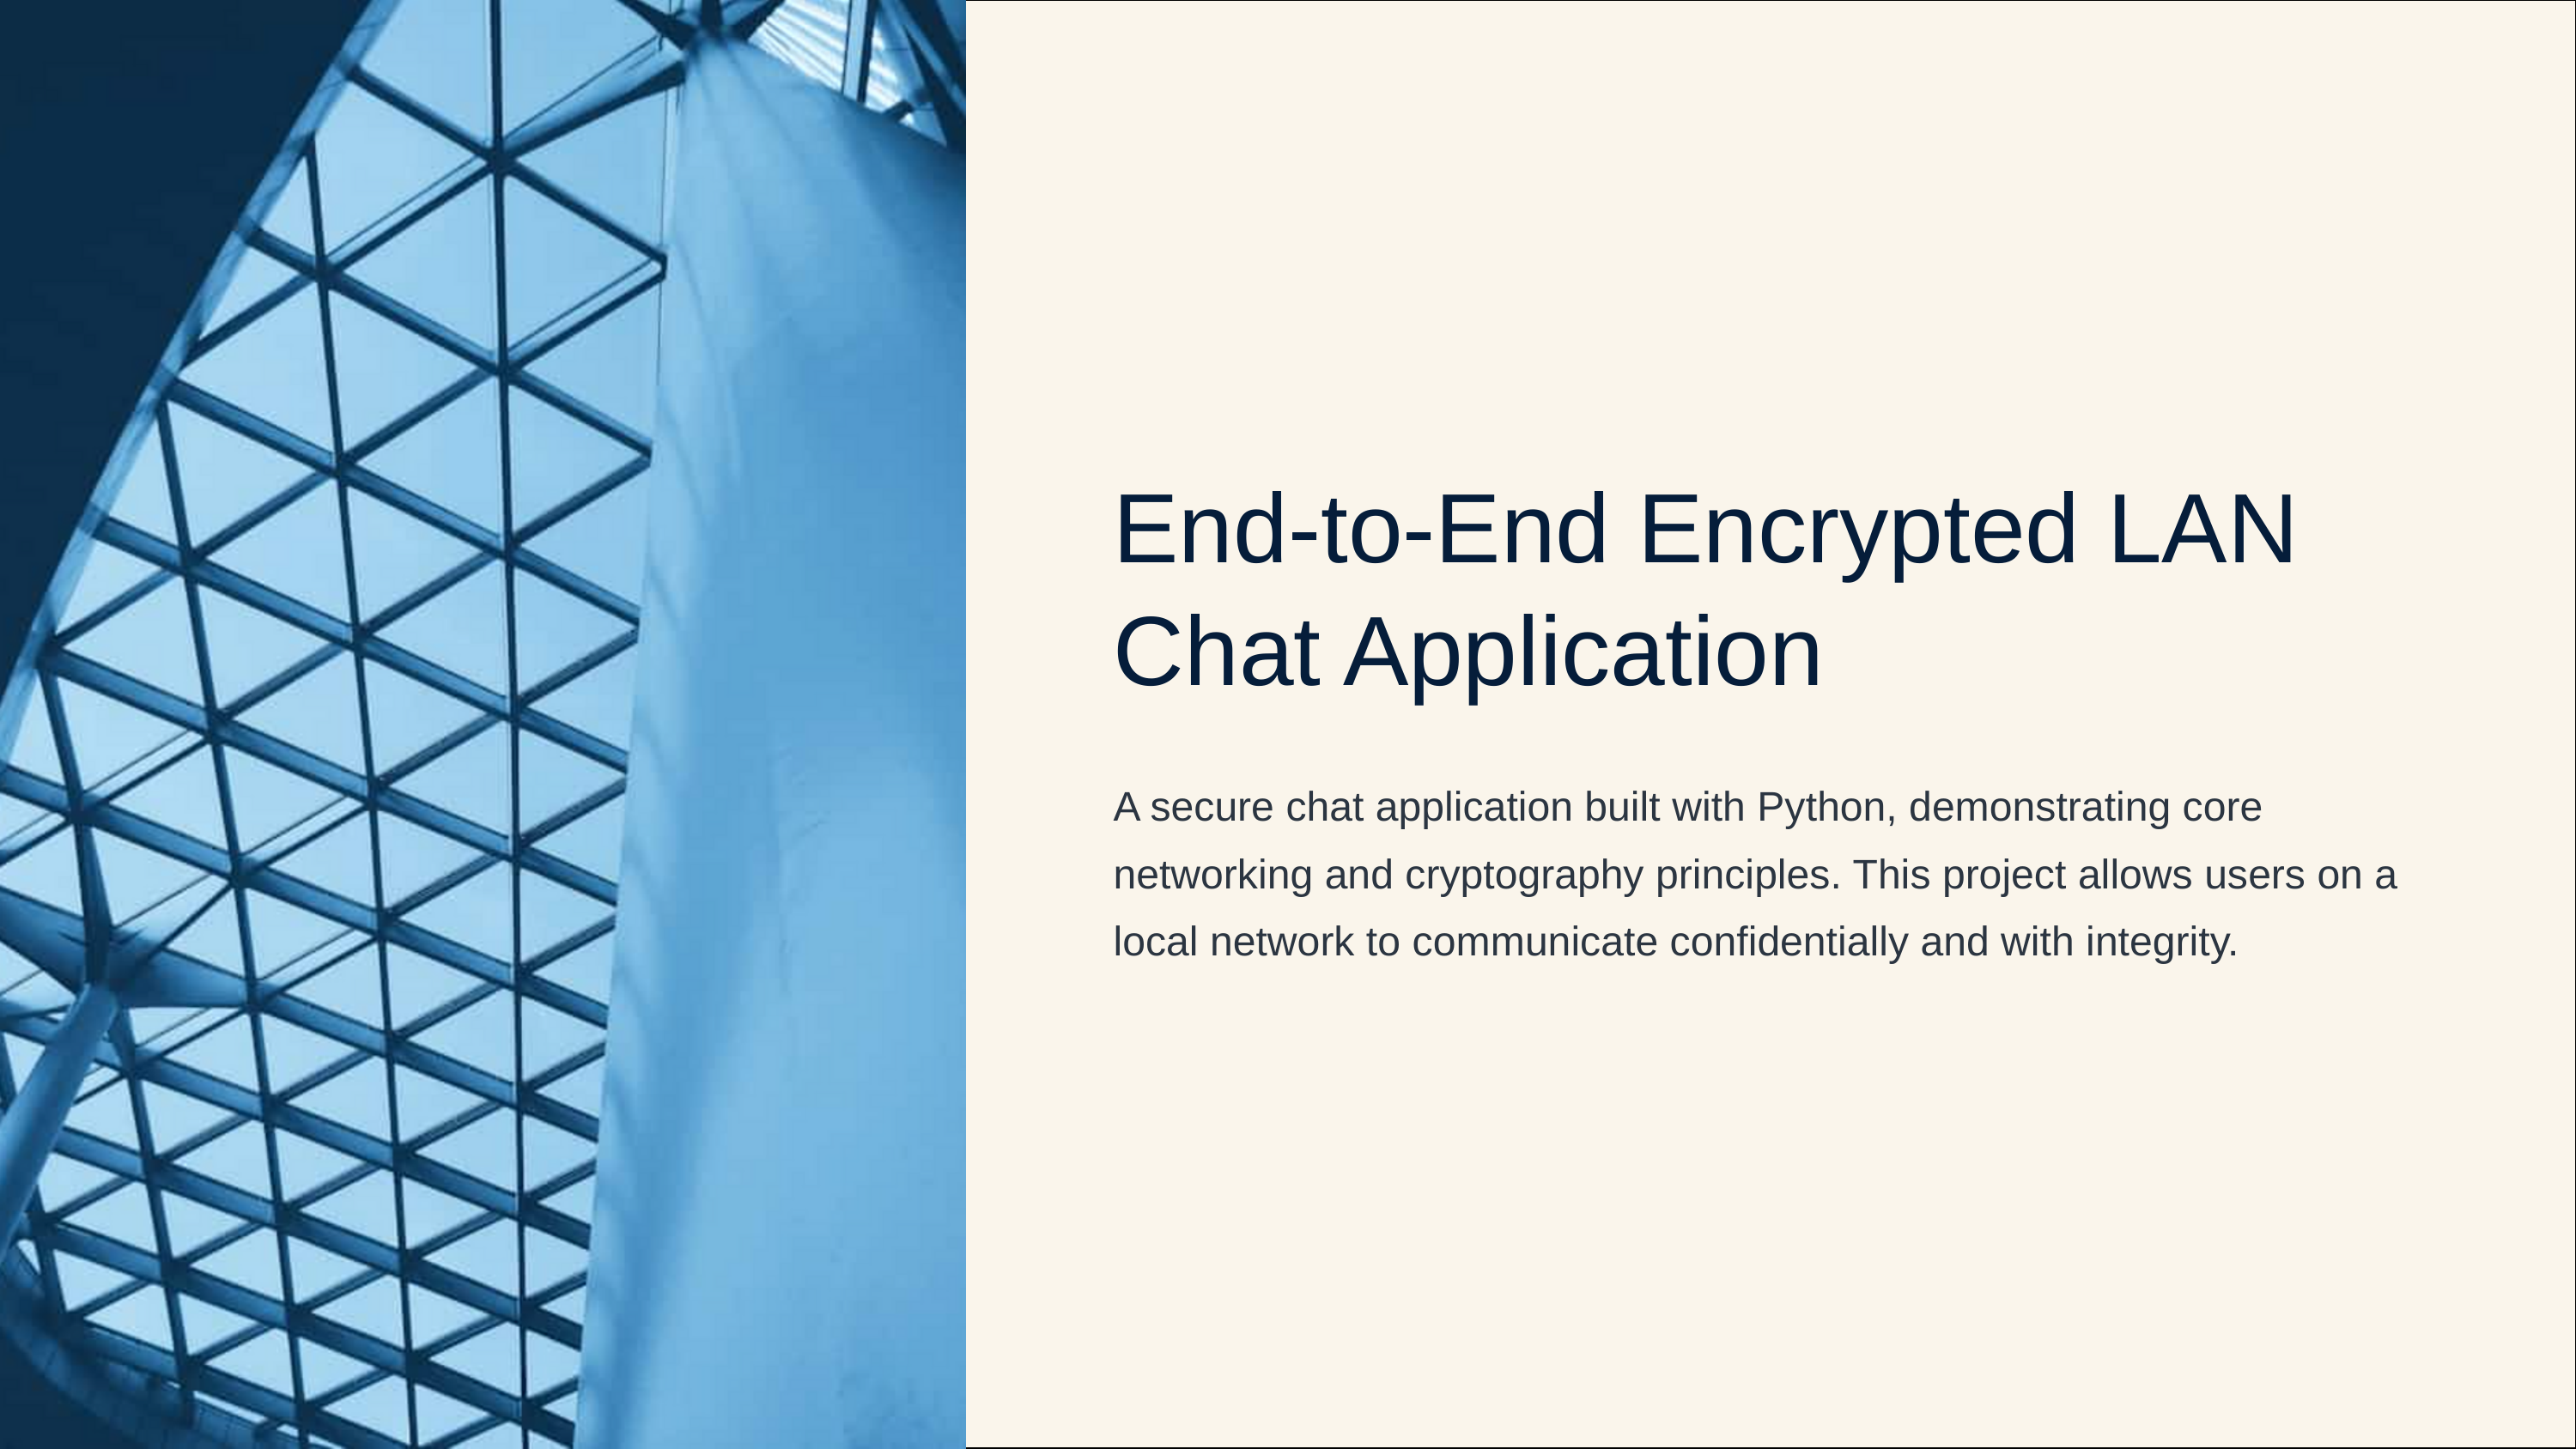

End-to-End Encrypted LAN Chat Application
A secure chat application built with Python, demonstrating core networking and cryptography principles. This project allows users on a local network to communicate confidentially and with integrity.